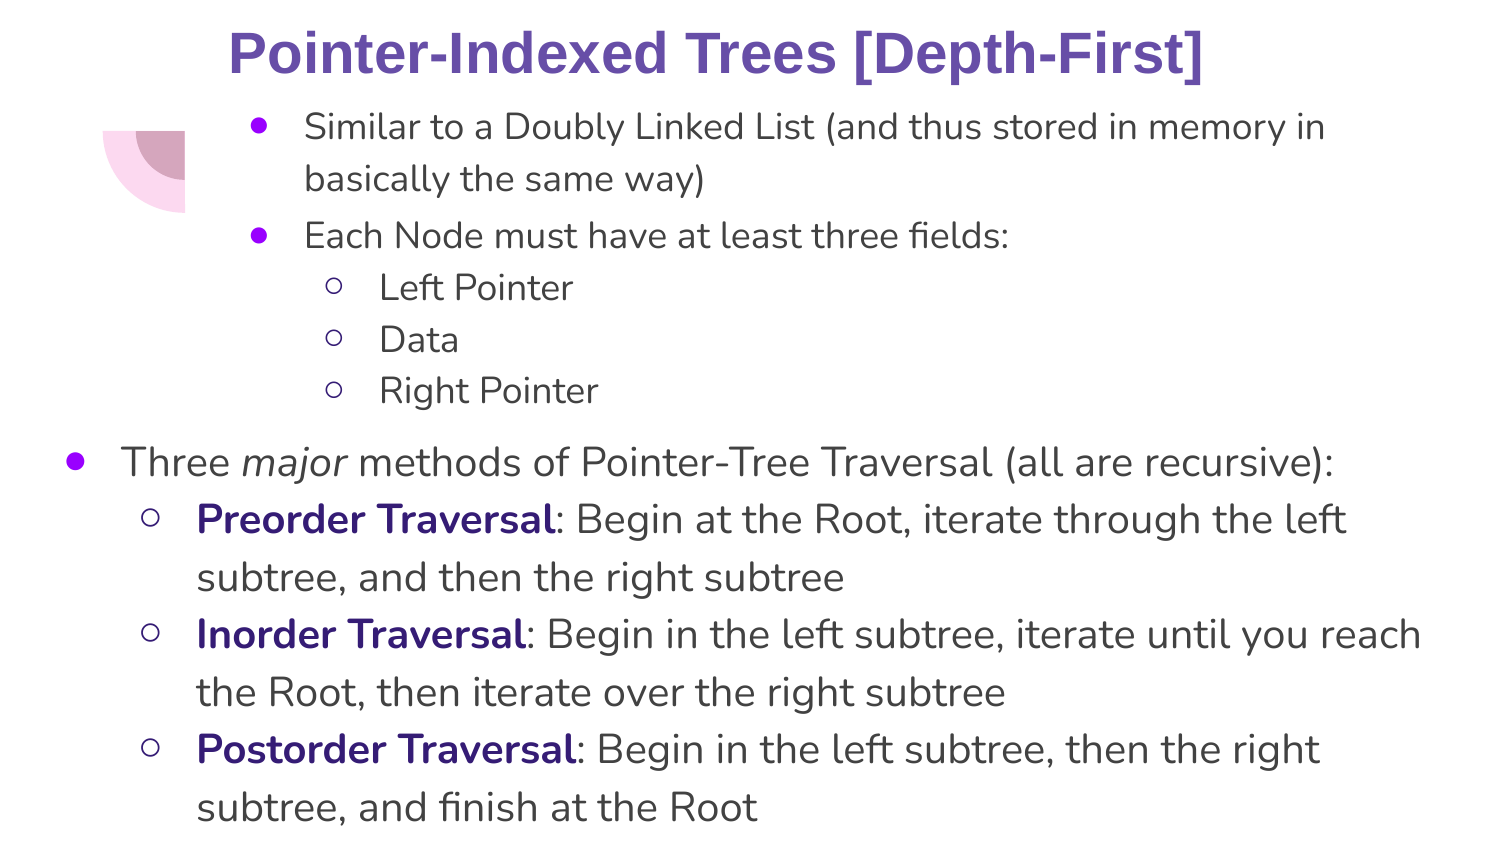

# Pointer-Indexed Trees [Depth-First]
Similar to a Doubly Linked List (and thus stored in memory in basically the same way)
Each Node must have at least three fields:
Left Pointer
Data
Right Pointer
Three major methods of Pointer-Tree Traversal (all are recursive):
Preorder Traversal: Begin at the Root, iterate through the left subtree, and then the right subtree
Inorder Traversal: Begin in the left subtree, iterate until you reach the Root, then iterate over the right subtree
Postorder Traversal: Begin in the left subtree, then the right subtree, and finish at the Root